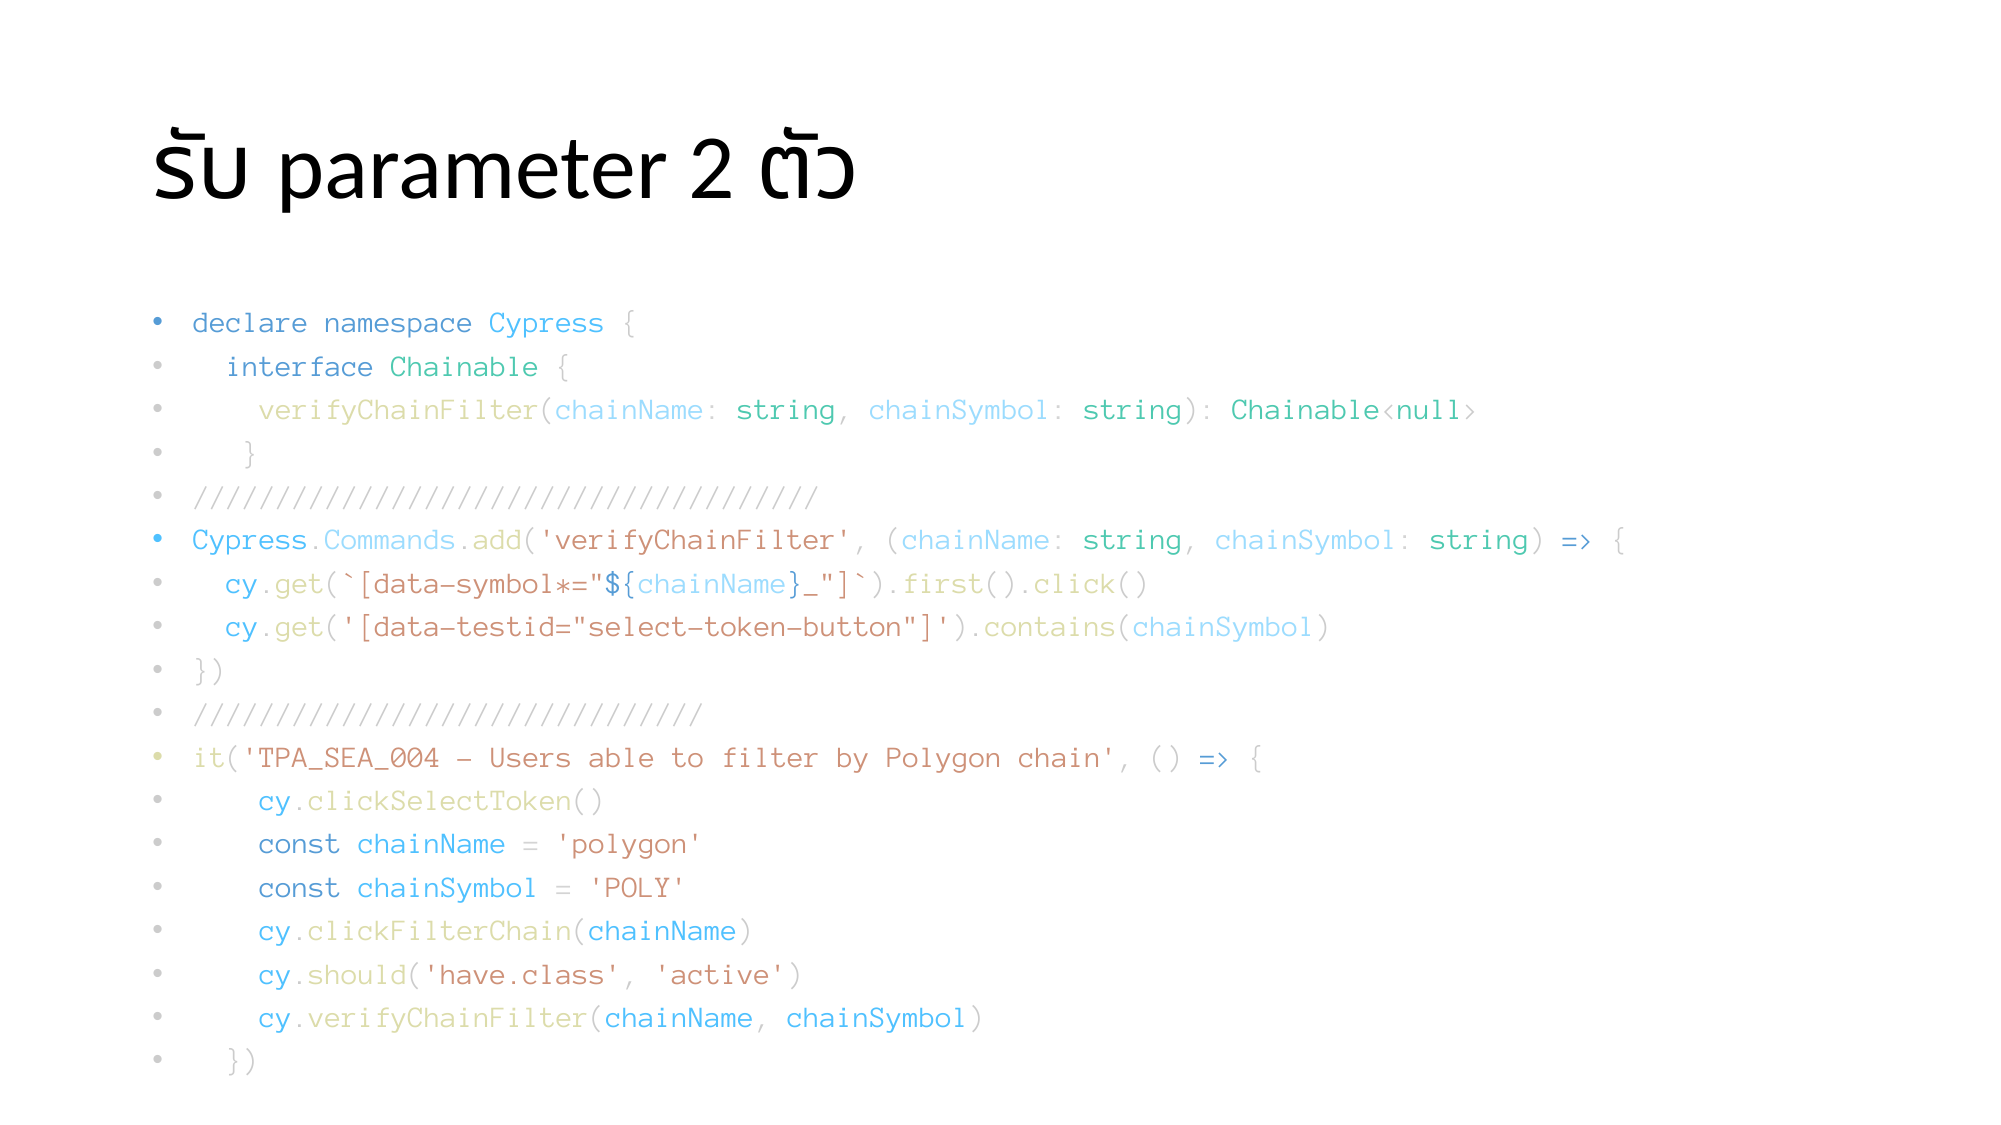

# รับ parameter 2 ตัว
declare namespace Cypress {
  interface Chainable {
    verifyChainFilter(chainName: string, chainSymbol: string): Chainable<null>
   }
//////////////////////////////////////
Cypress.Commands.add('verifyChainFilter', (chainName: string, chainSymbol: string) => {
  cy.get(`[data-symbol*="${chainName}_"]`).first().click()
  cy.get('[data-testid="select-token-button"]').contains(chainSymbol)
})
///////////////////////////////
it('TPA_SEA_004 - Users able to filter by Polygon chain', () => {
    cy.clickSelectToken()
    const chainName = 'polygon'
    const chainSymbol = 'POLY'
    cy.clickFilterChain(chainName)
    cy.should('have.class', 'active')
    cy.verifyChainFilter(chainName, chainSymbol)
  })